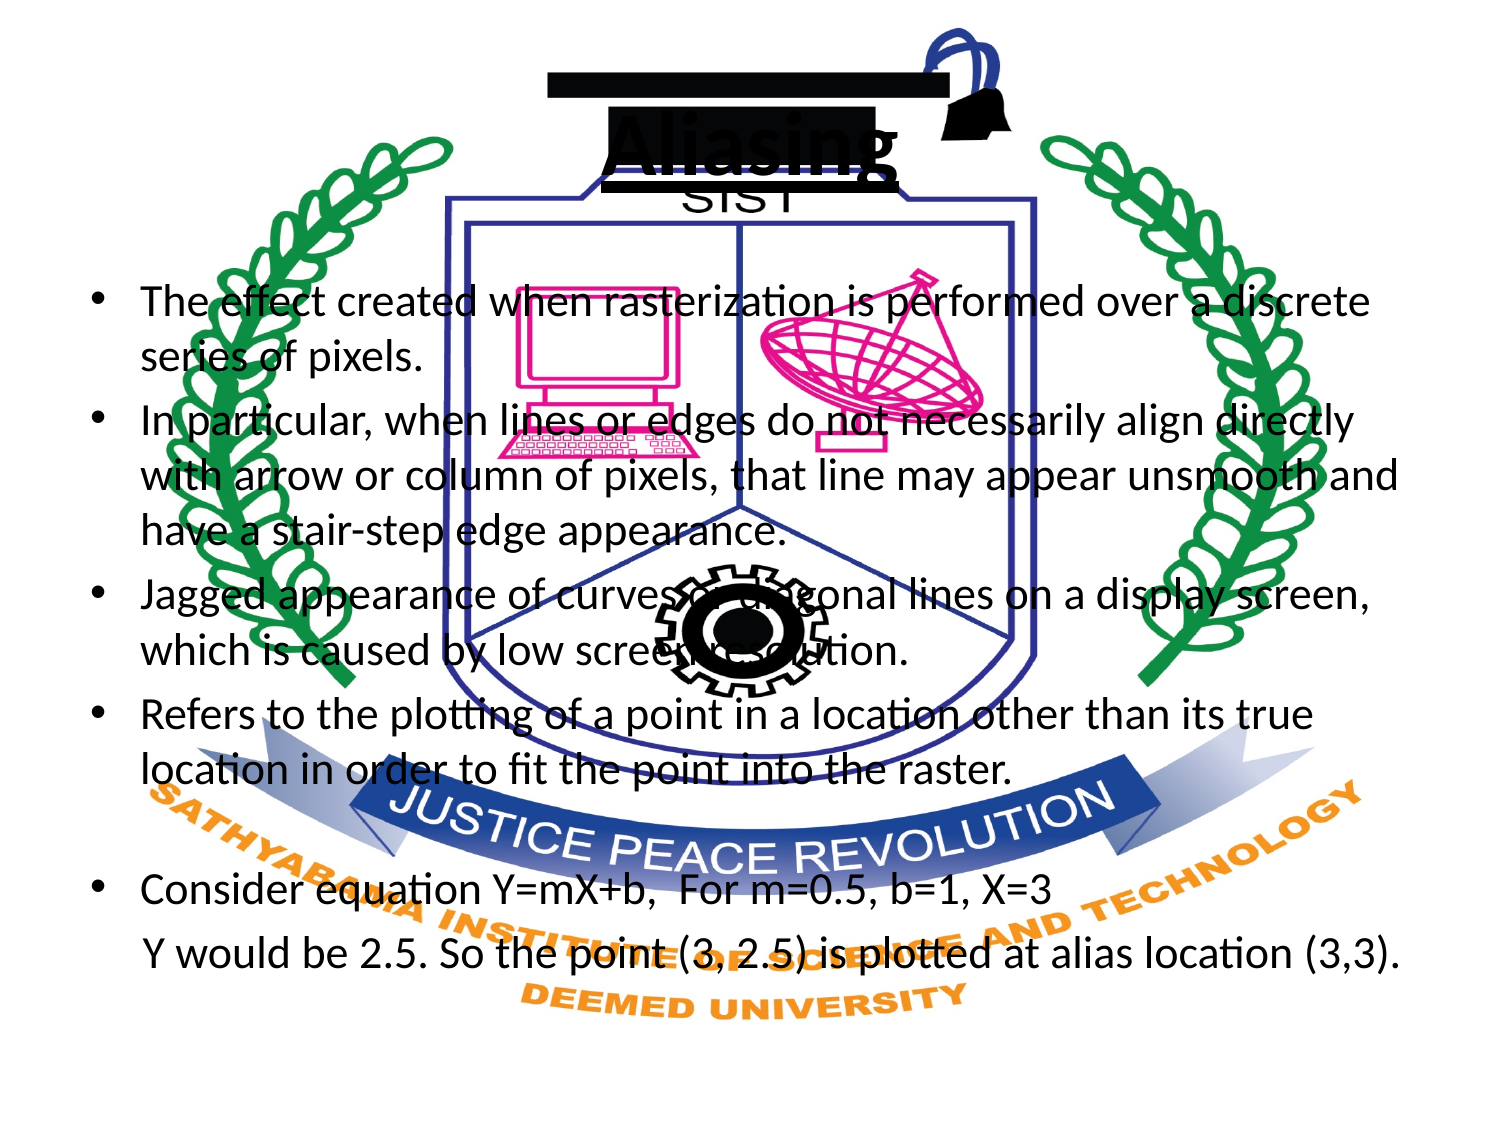

# Aliasing
The effect created when rasterization is performed over a discrete series of pixels.
In particular, when lines or edges do not necessarily align directly with arrow or column of pixels, that line may appear unsmooth and have a stair-step edge appearance.
Jagged appearance of curves or diagonal lines on a display screen, which is caused by low screen resolution.
Refers to the plotting of a point in a location other than its true location in order to fit the point into the raster.
Consider equation Y=mX+b,  For m=0.5, b=1, X=3
     Y would be 2.5. So the point (3, 2.5) is plotted at alias location (3,3).